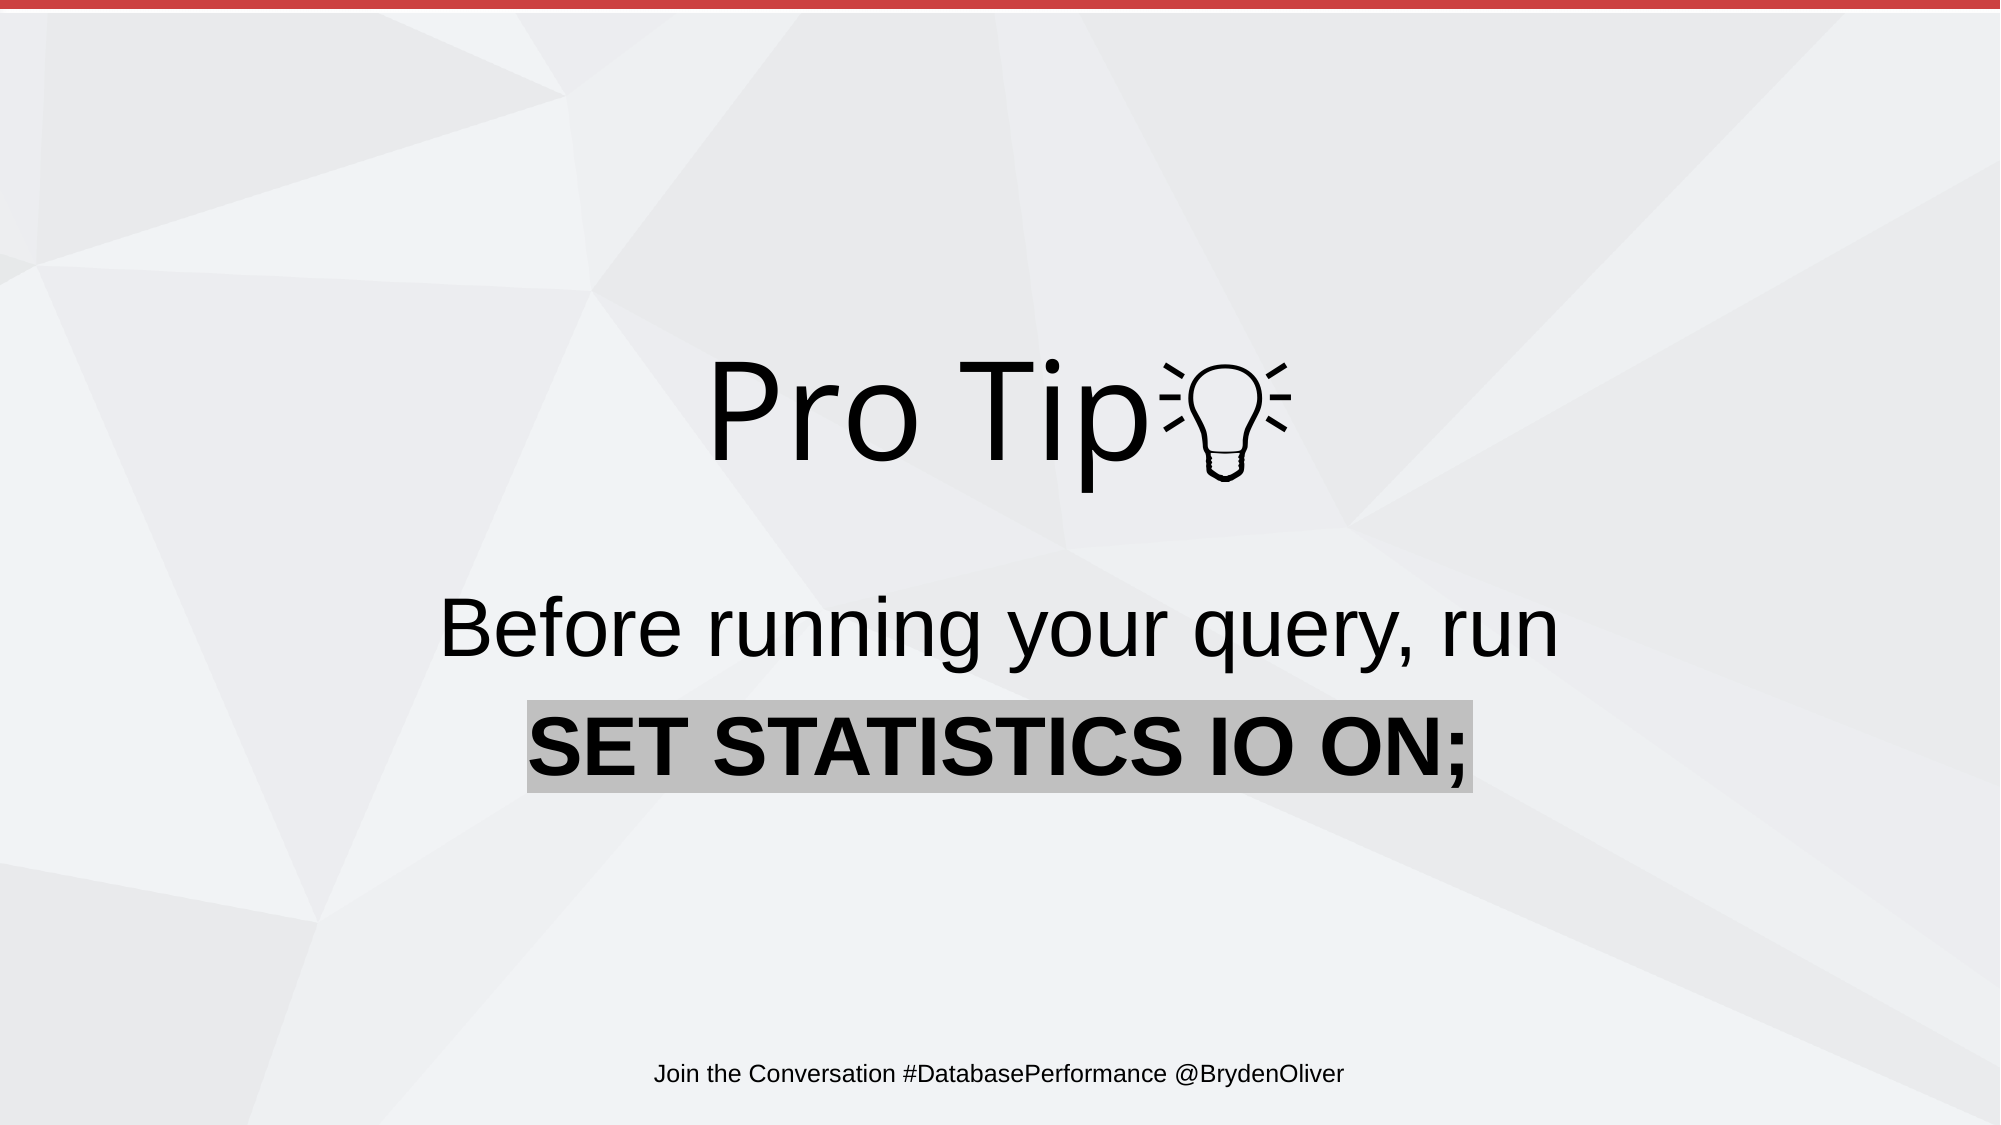

# Pro Tip💡
Before running your query, run
SET STATISTICS IO ON;
Join the Conversation #DatabasePerformance @BrydenOliver